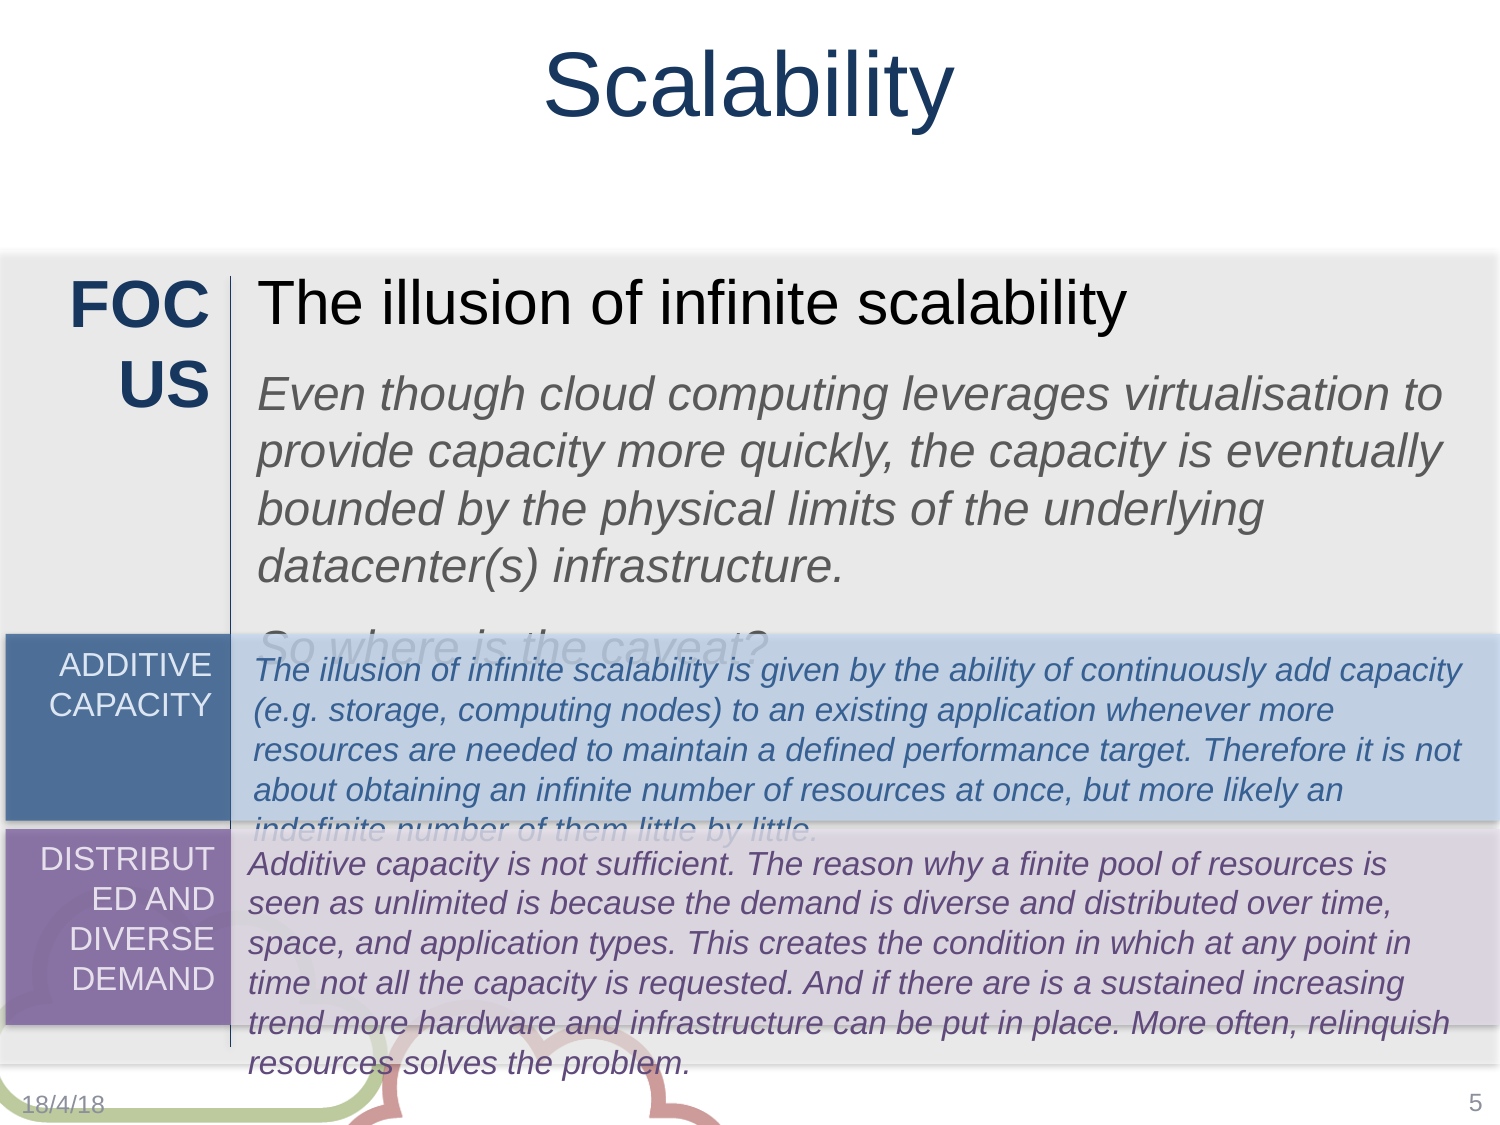

# Scalability

FOCUS
The illusion of infinite scalability
Even though cloud computing leverages virtualisation to provide capacity more quickly, the capacity is eventually bounded by the physical limits of the underlying datacenter(s) infrastructure.
So where is the caveat?

The illusion of infinite scalability is given by the ability of continuously add capacity (e.g. storage, computing nodes) to an existing application whenever more resources are needed to maintain a defined performance target. Therefore it is not about obtaining an infinite number of resources at once, but more likely an indefinite number of them little by little.
ADDITIVE CAPACITY

DISTRIBUTED AND DIVERSE DEMAND
Additive capacity is not sufficient. The reason why a finite pool of resources is seen as unlimited is because the demand is diverse and distributed over time, space, and application types. This creates the condition in which at any point in time not all the capacity is requested. And if there are is a sustained increasing trend more hardware and infrastructure can be put in place. More often, relinquish resources solves the problem.
5
18/4/18